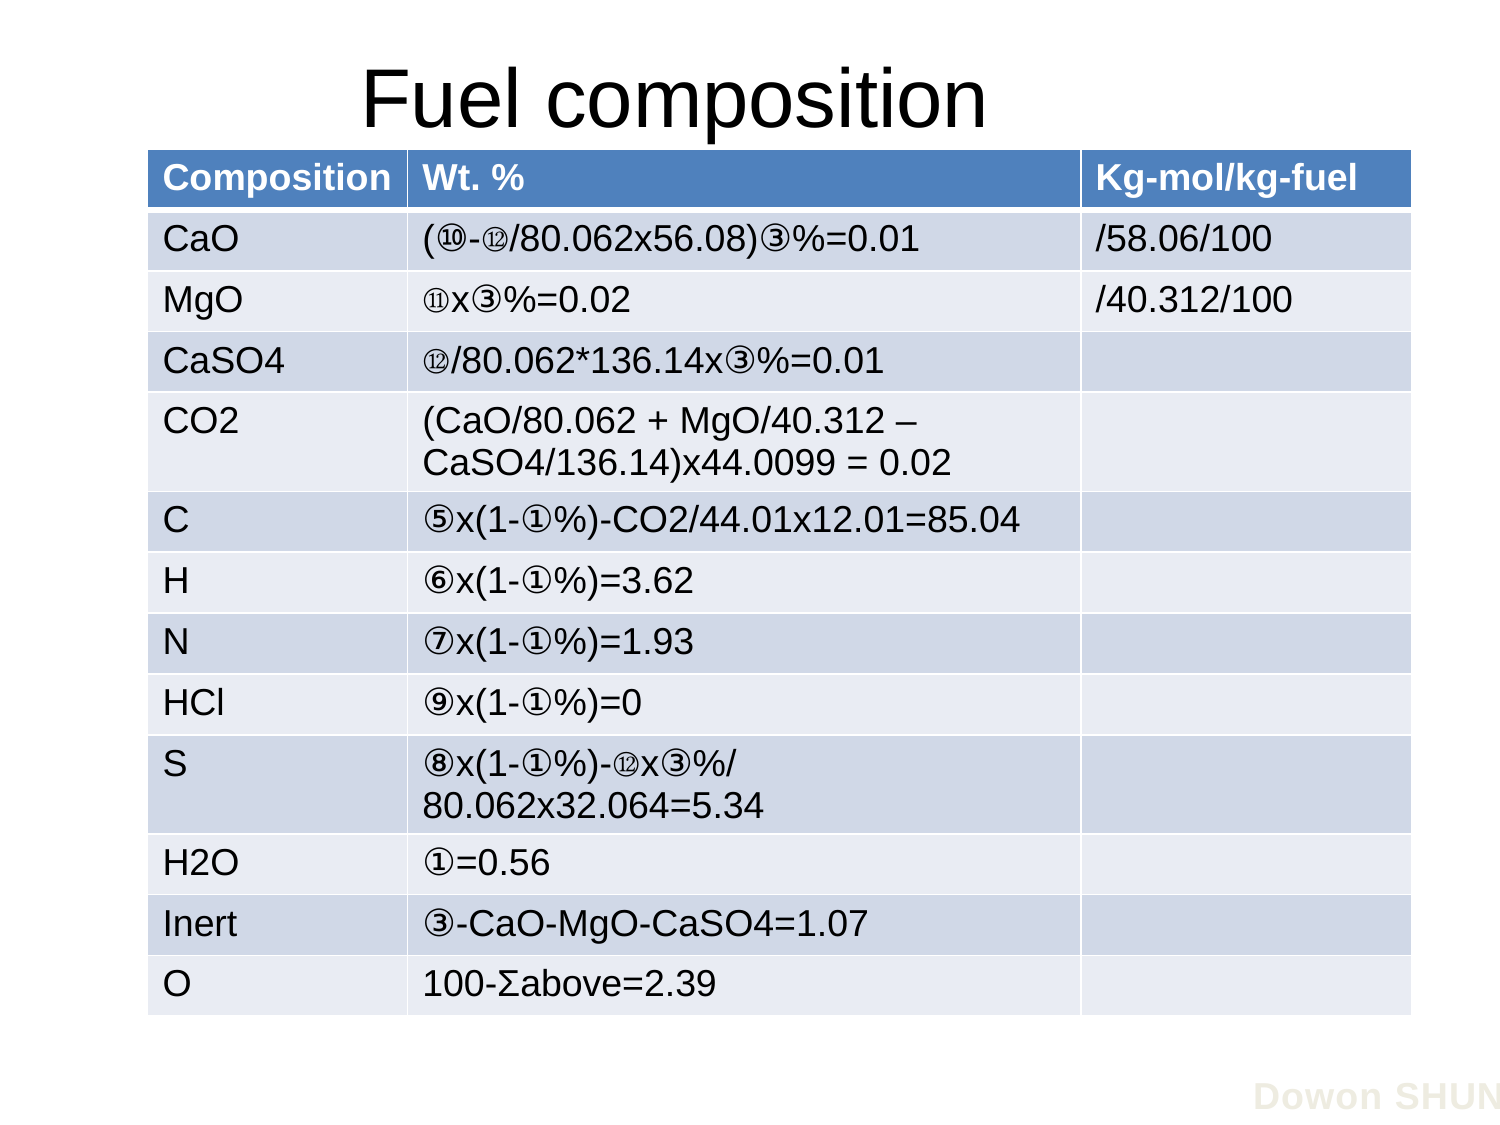

# Fuel composition
| Composition | Wt. % | Kg-mol/kg-fuel |
| --- | --- | --- |
| CaO | (⑩-⑫/80.062x56.08)③%=0.01 | /58.06/100 |
| MgO | ⑪x③%=0.02 | /40.312/100 |
| CaSO4 | ⑫/80.062\*136.14x③%=0.01 |  |
| CO2 | (CaO/80.062 + MgO/40.312 – CaSO4/136.14)x44.0099 = 0.02 |  |
| C | ⑤x(1-①%)-CO2/44.01x12.01=85.04 |  |
| H | ⑥x(1-①%)=3.62 |  |
| N | ⑦x(1-①%)=1.93 |  |
| HCl | ⑨x(1-①%)=0 |  |
| S | ⑧x(1-①%)-⑫x③%/80.062x32.064=5.34 |  |
| H2O | ①=0.56 |  |
| Inert | ③-CaO-MgO-CaSO4=1.07 |  |
| O | 100-Σabove=2.39 |  |